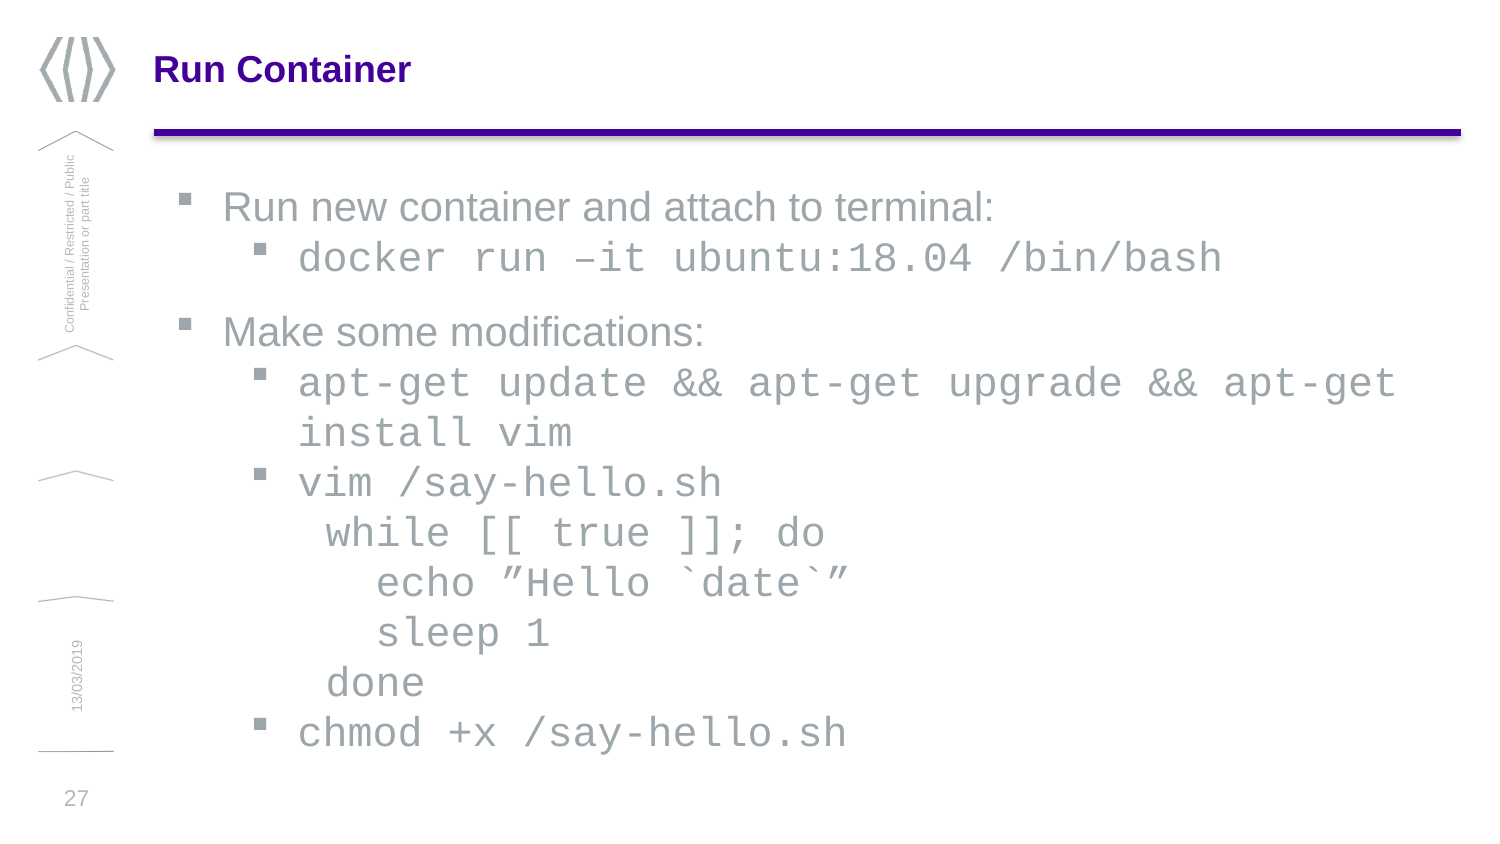

# Run Container
Run new container and attach to terminal:
docker run –it ubuntu:18.04 /bin/bash
Make some modifications:
apt-get update && apt-get upgrade && apt-get install vim
vim /say-hello.sh
while [[ true ]]; do
  echo ”Hello `date`”
  sleep 1
done
chmod +x /say-hello.sh
Confidential / Restricted / Public
Presentation or part title
13/03/2019
27